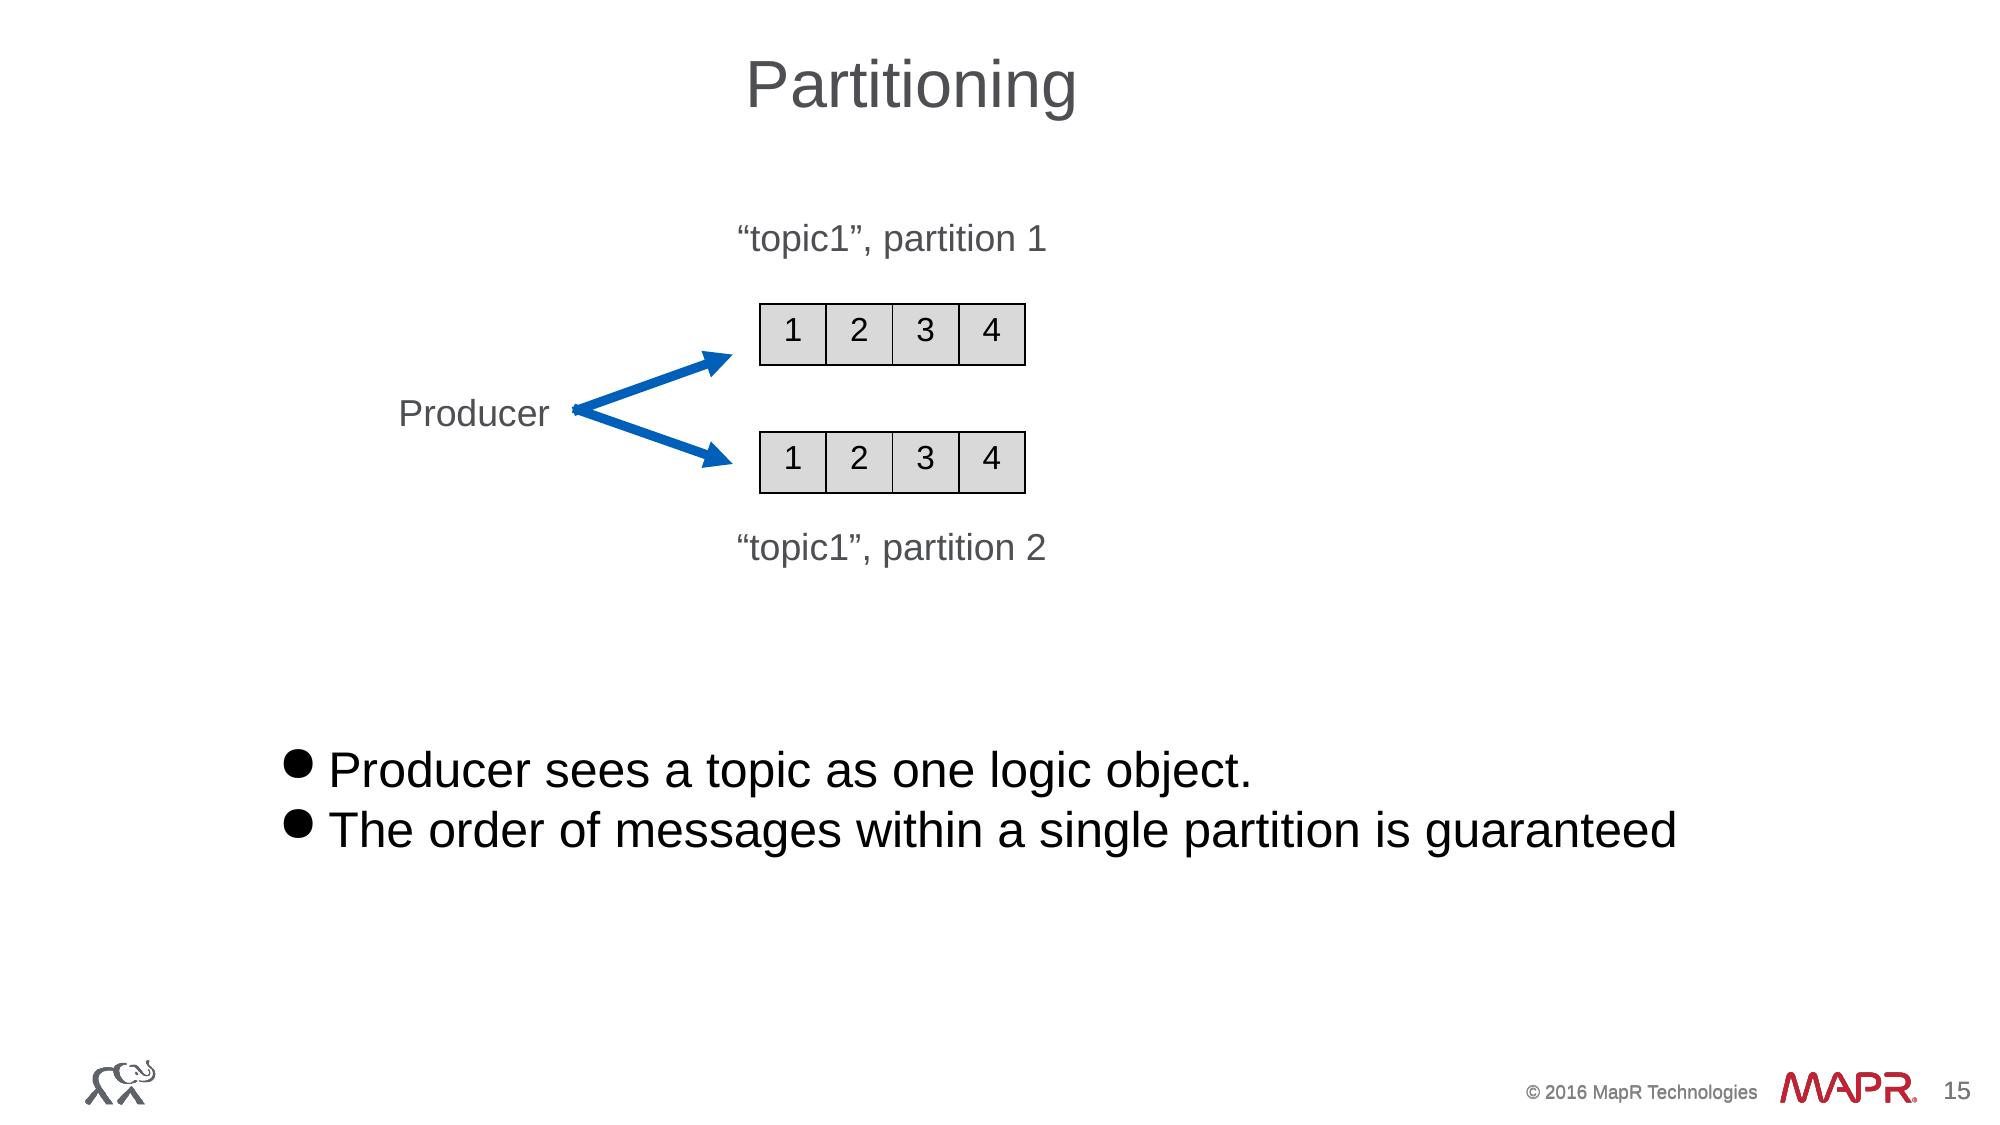

Partitioning
“topic1”, partition 1

| 1 | 2 | 3 | 4 |
| --- | --- | --- | --- |
Producer
| 1 | 2 | 3 | 4 |
| --- | --- | --- | --- |
“topic1”, partition 2
Producer sees a topic as one logic object.
The order of messages within a single partition is guaranteed